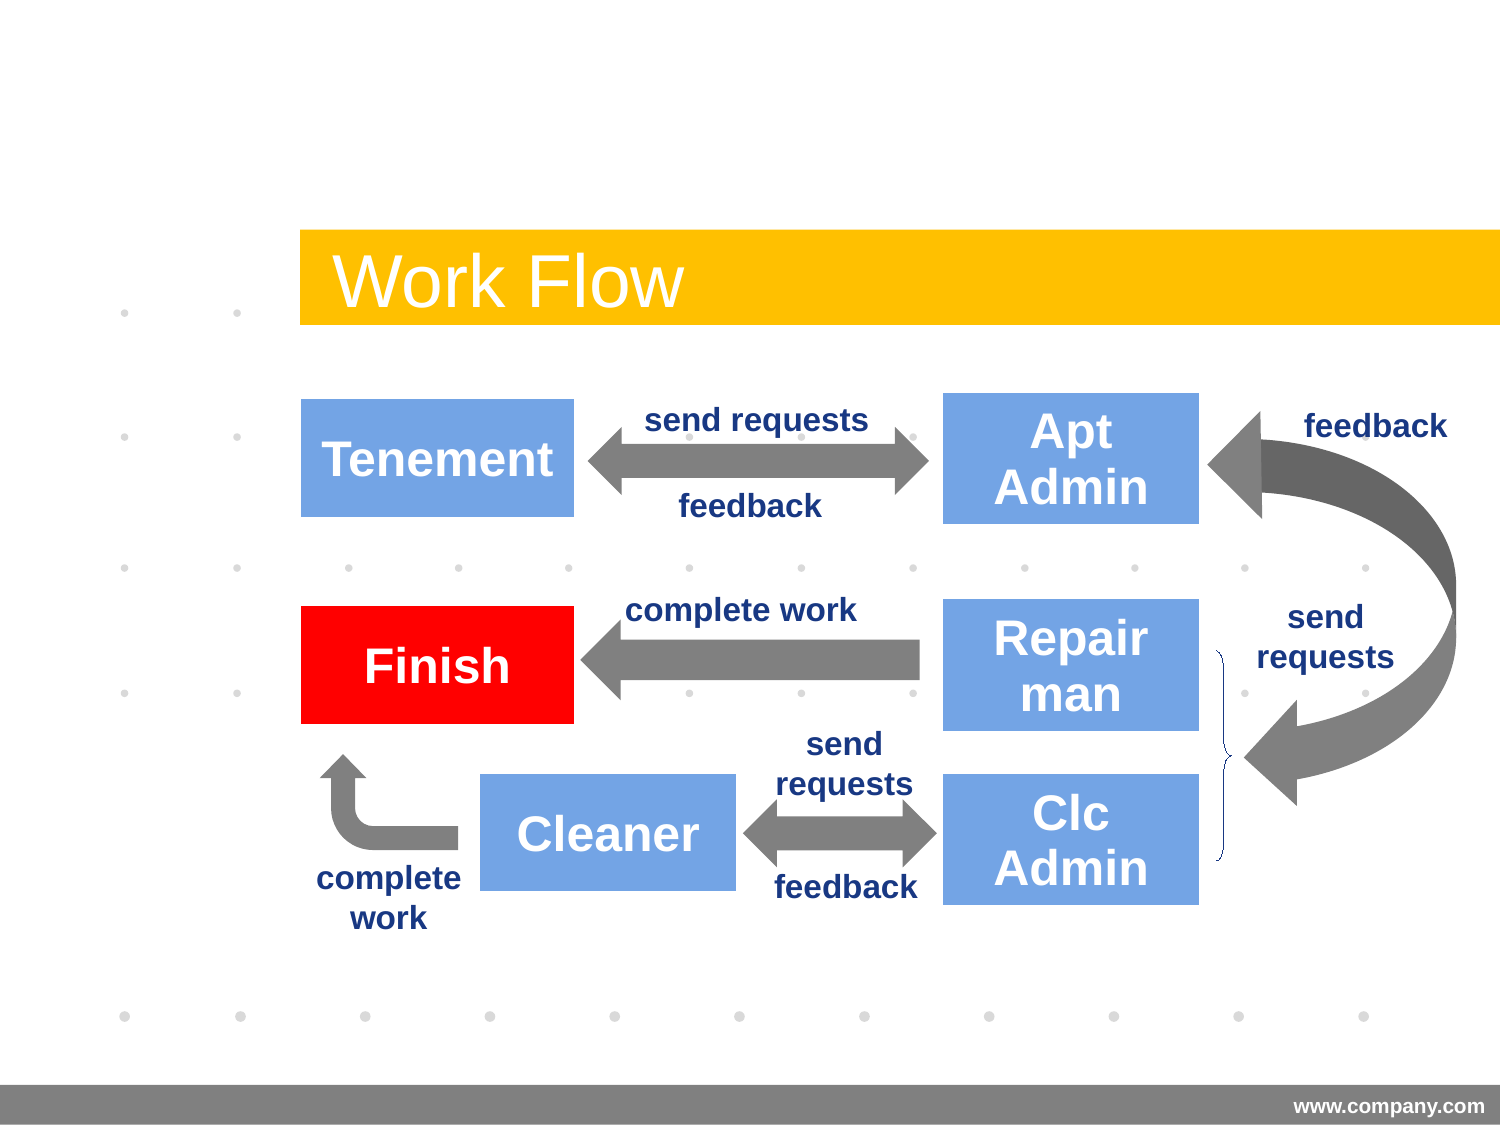

Company LOGO
# Work Flow
send requests
| Apt Admin |
| --- |
feedback
| Tenement |
| --- |

feedback
complete work
send requests
| Repair man |
| --- |
| Finish |
| --- |

send requests

| Cleaner |
| --- |
| Clc Admin |
| --- |

complete work
feedback